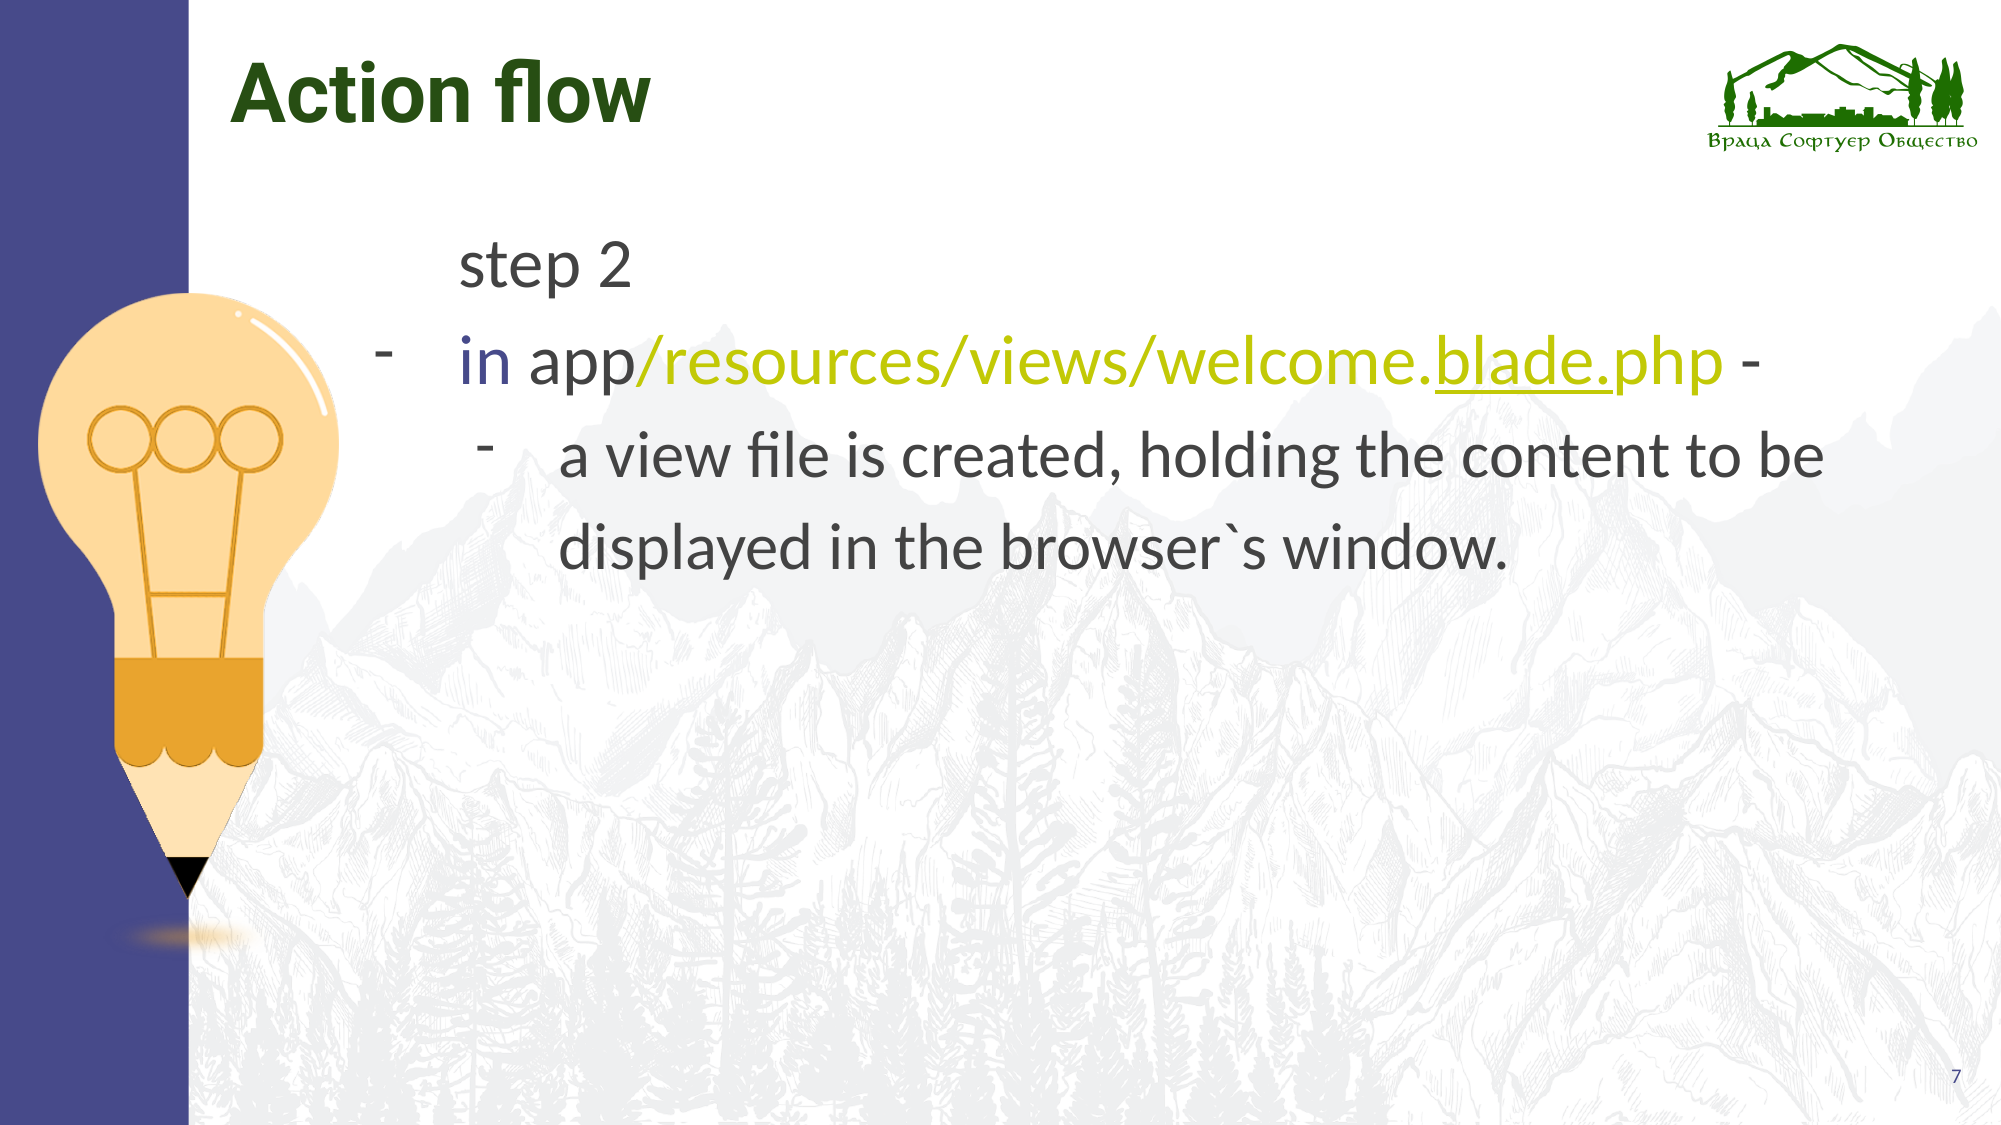

# Action flow
step 2
in app/resources/views/welcome.blade.php -
a view file is created, holding the content to be displayed in the browser`s window.

7